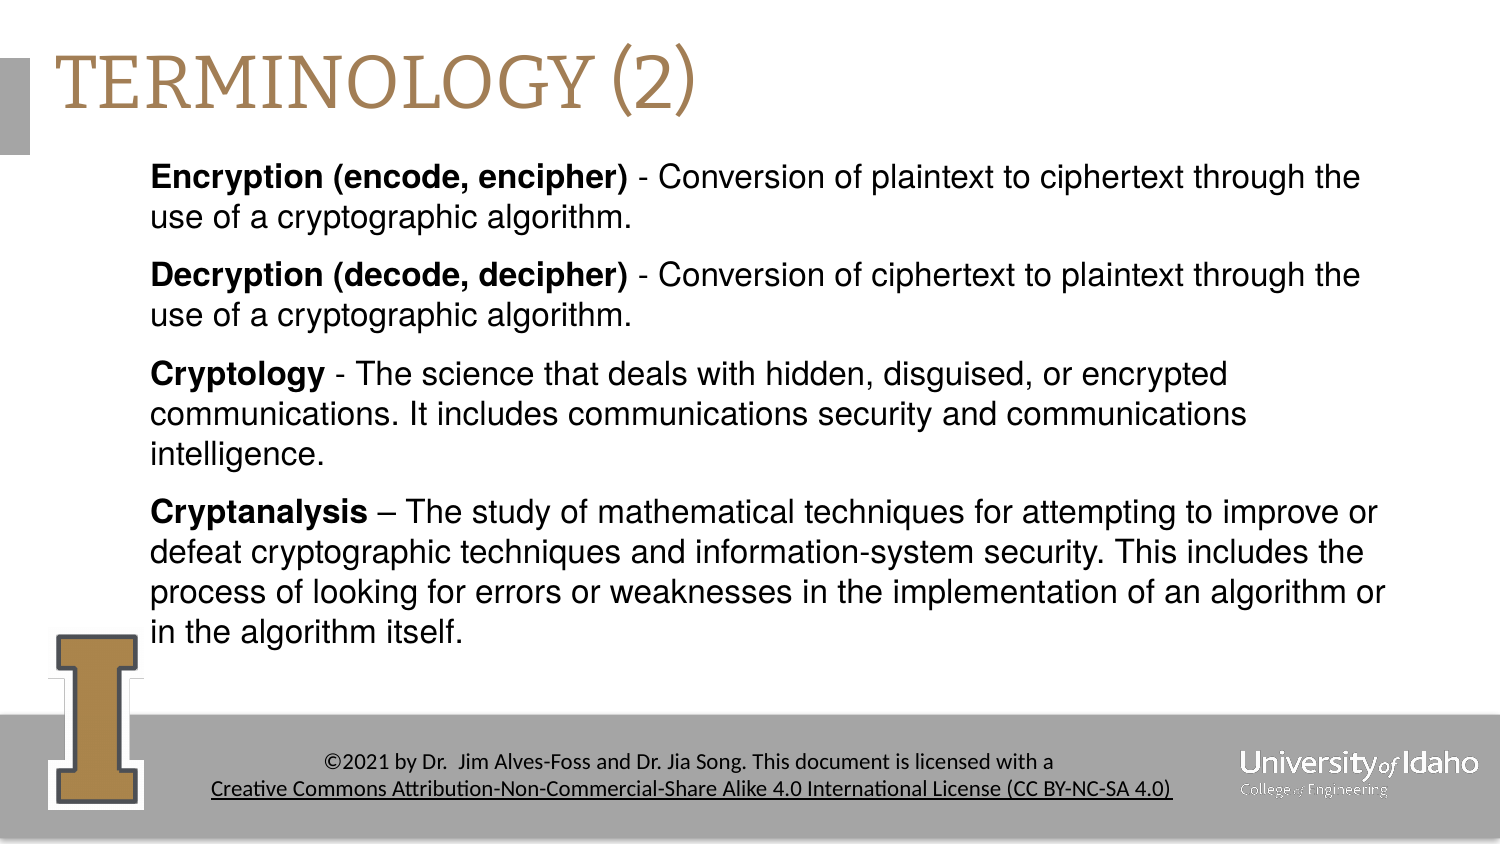

# TERMINOLOGY (2)
Encryption (encode, encipher) - Conversion of plaintext to ciphertext through the use of a cryptographic algorithm.
Decryption (decode, decipher) - Conversion of ciphertext to plaintext through the use of a cryptographic algorithm.
Cryptology - The science that deals with hidden, disguised, or encrypted communications. It includes communications security and communications intelligence.
Cryptanalysis – The study of mathematical techniques for attempting to improve or defeat cryptographic techniques and information-system security. This includes the process of looking for errors or weaknesses in the implementation of an algorithm or in the algorithm itself.